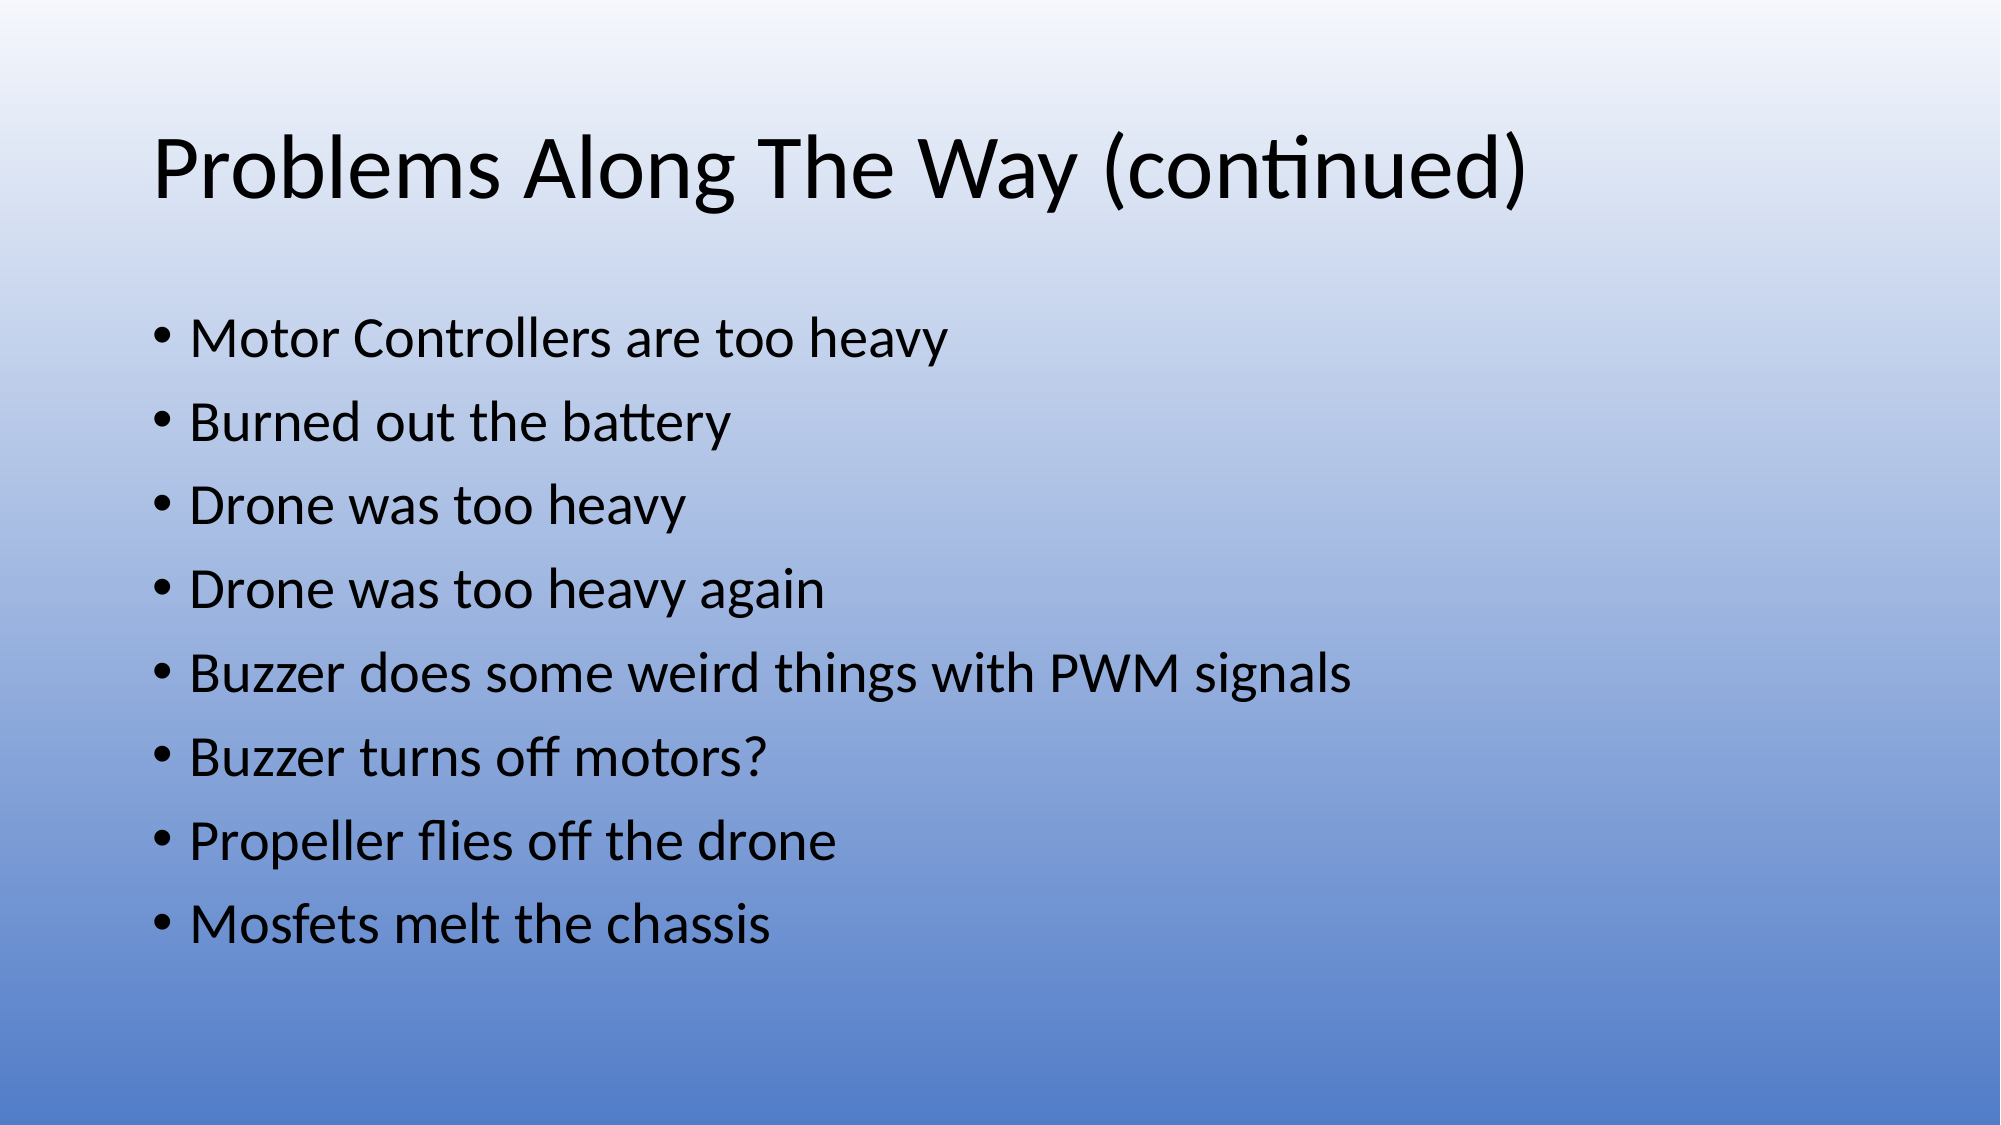

# Problems Along The Way (continued)
Motor Controllers are too heavy
Burned out the battery
Drone was too heavy
Drone was too heavy again
Buzzer does some weird things with PWM signals
Buzzer turns off motors?
Propeller flies off the drone
Mosfets melt the chassis